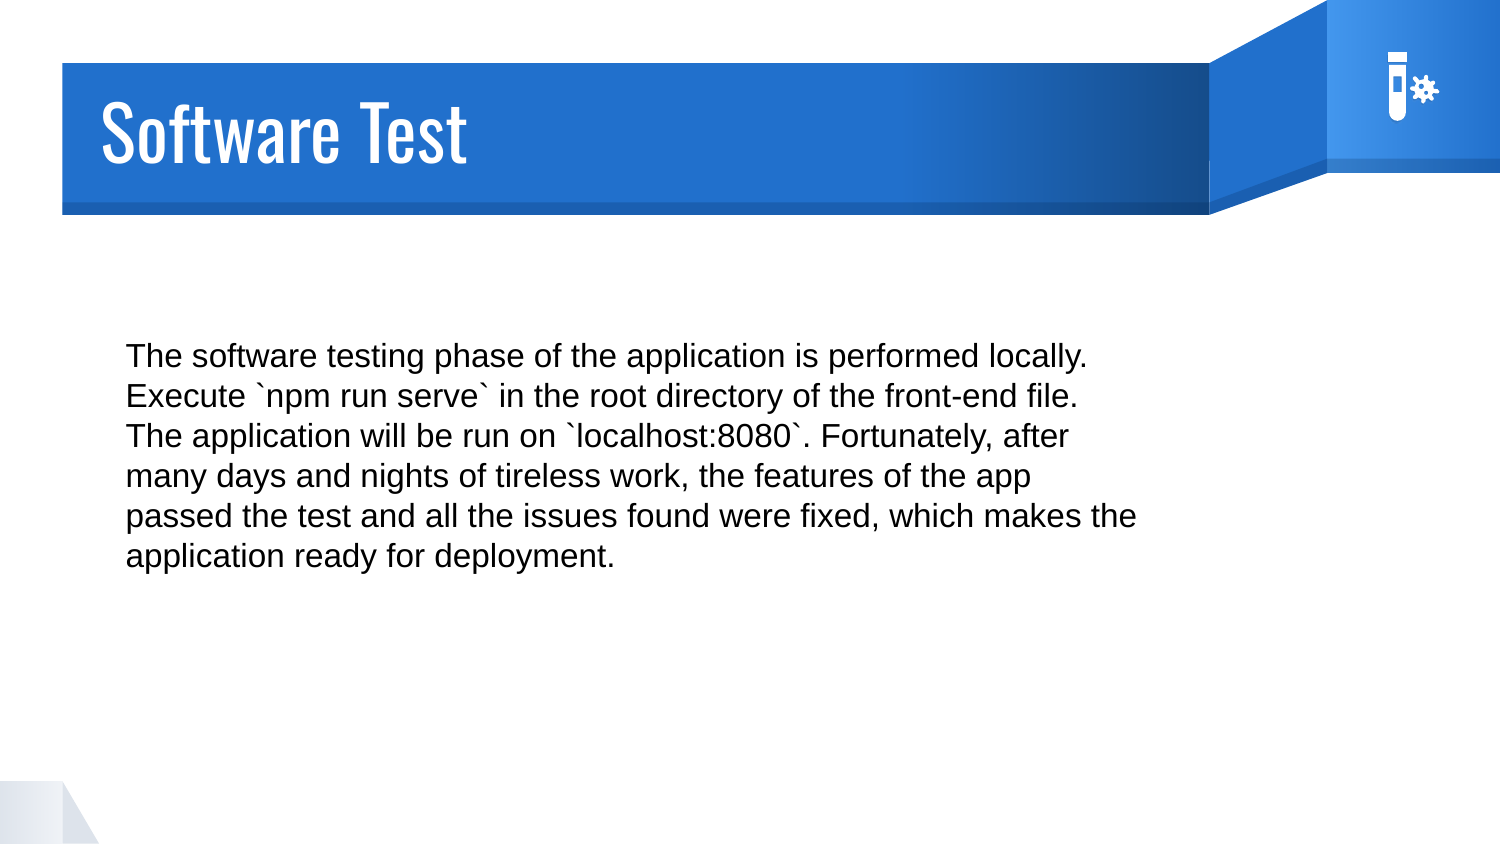

# Software Test
The software testing phase of the application is performed locally. Execute `npm run serve` in the root directory of the front-end file. The application will be run on `localhost:8080`. Fortunately, after many days and nights of tireless work, the features of the app passed the test and all the issues found were fixed, which makes the application ready for deployment.
28